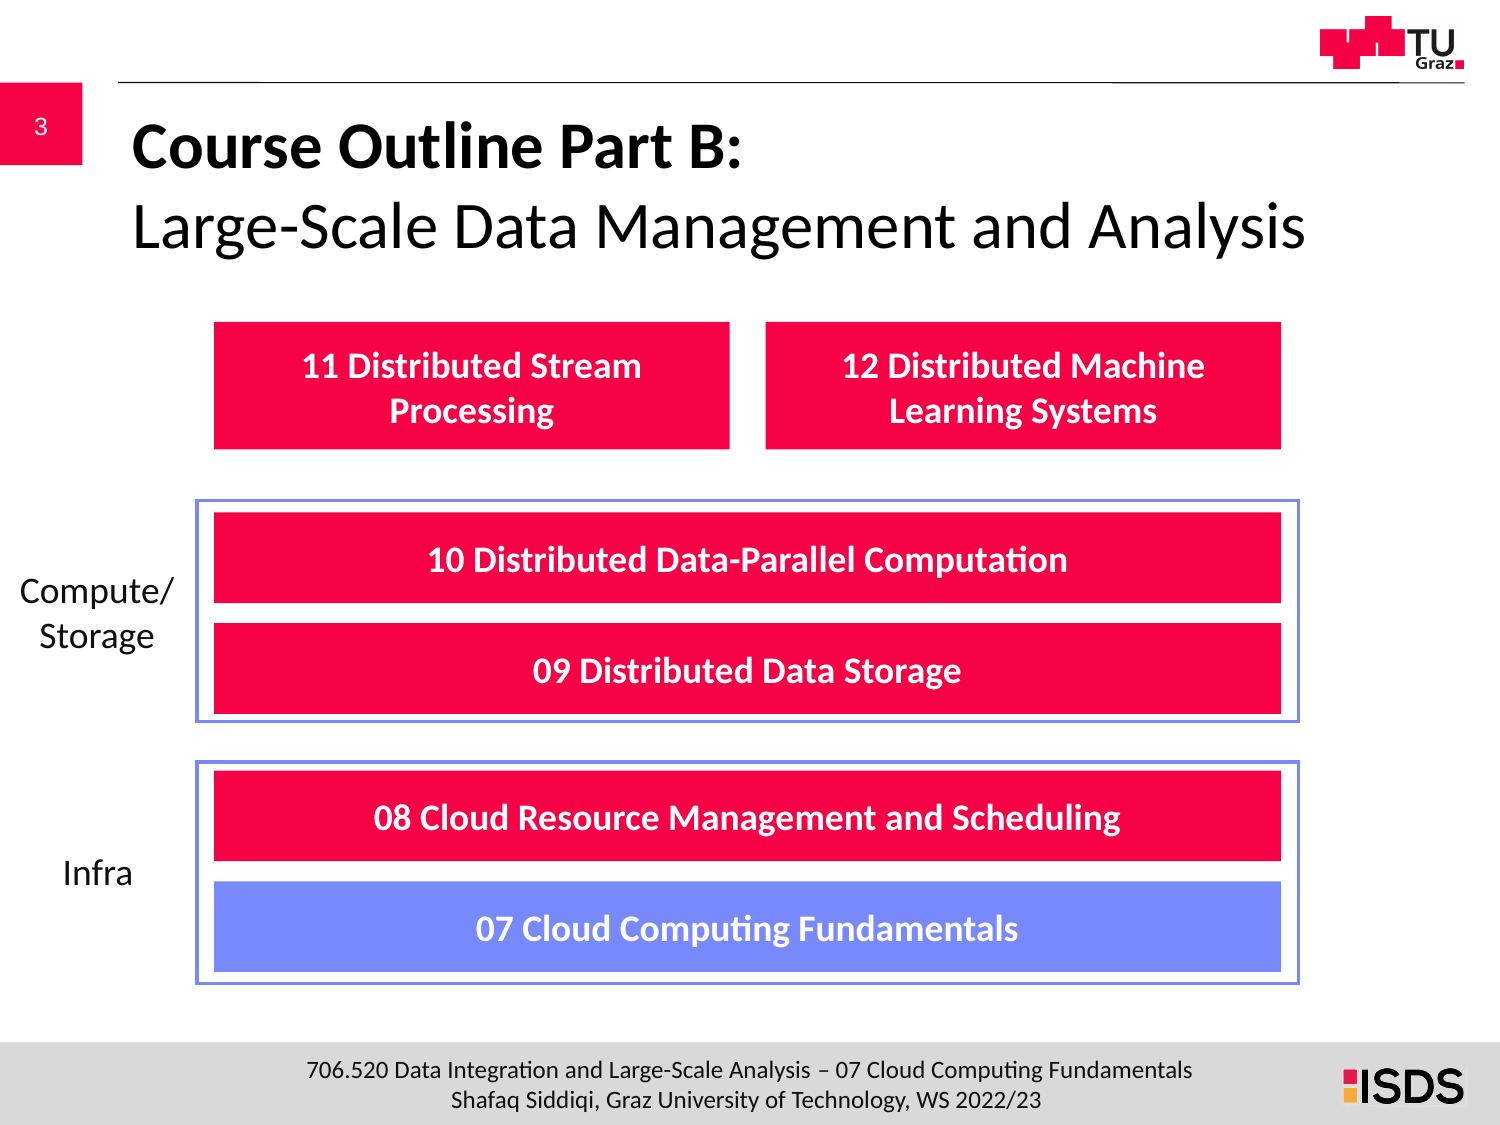

# Course Outline Part B: Large-Scale Data Management and Analysis
11 Distributed Stream
Processing
12 Distributed Machine Learning Systems

10 Distributed Data-Parallel Computation
Compute/
Storage
09 Distributed Data Storage

08 Cloud Resource Management and Scheduling
Infra
07 Cloud Computing Fundamentals